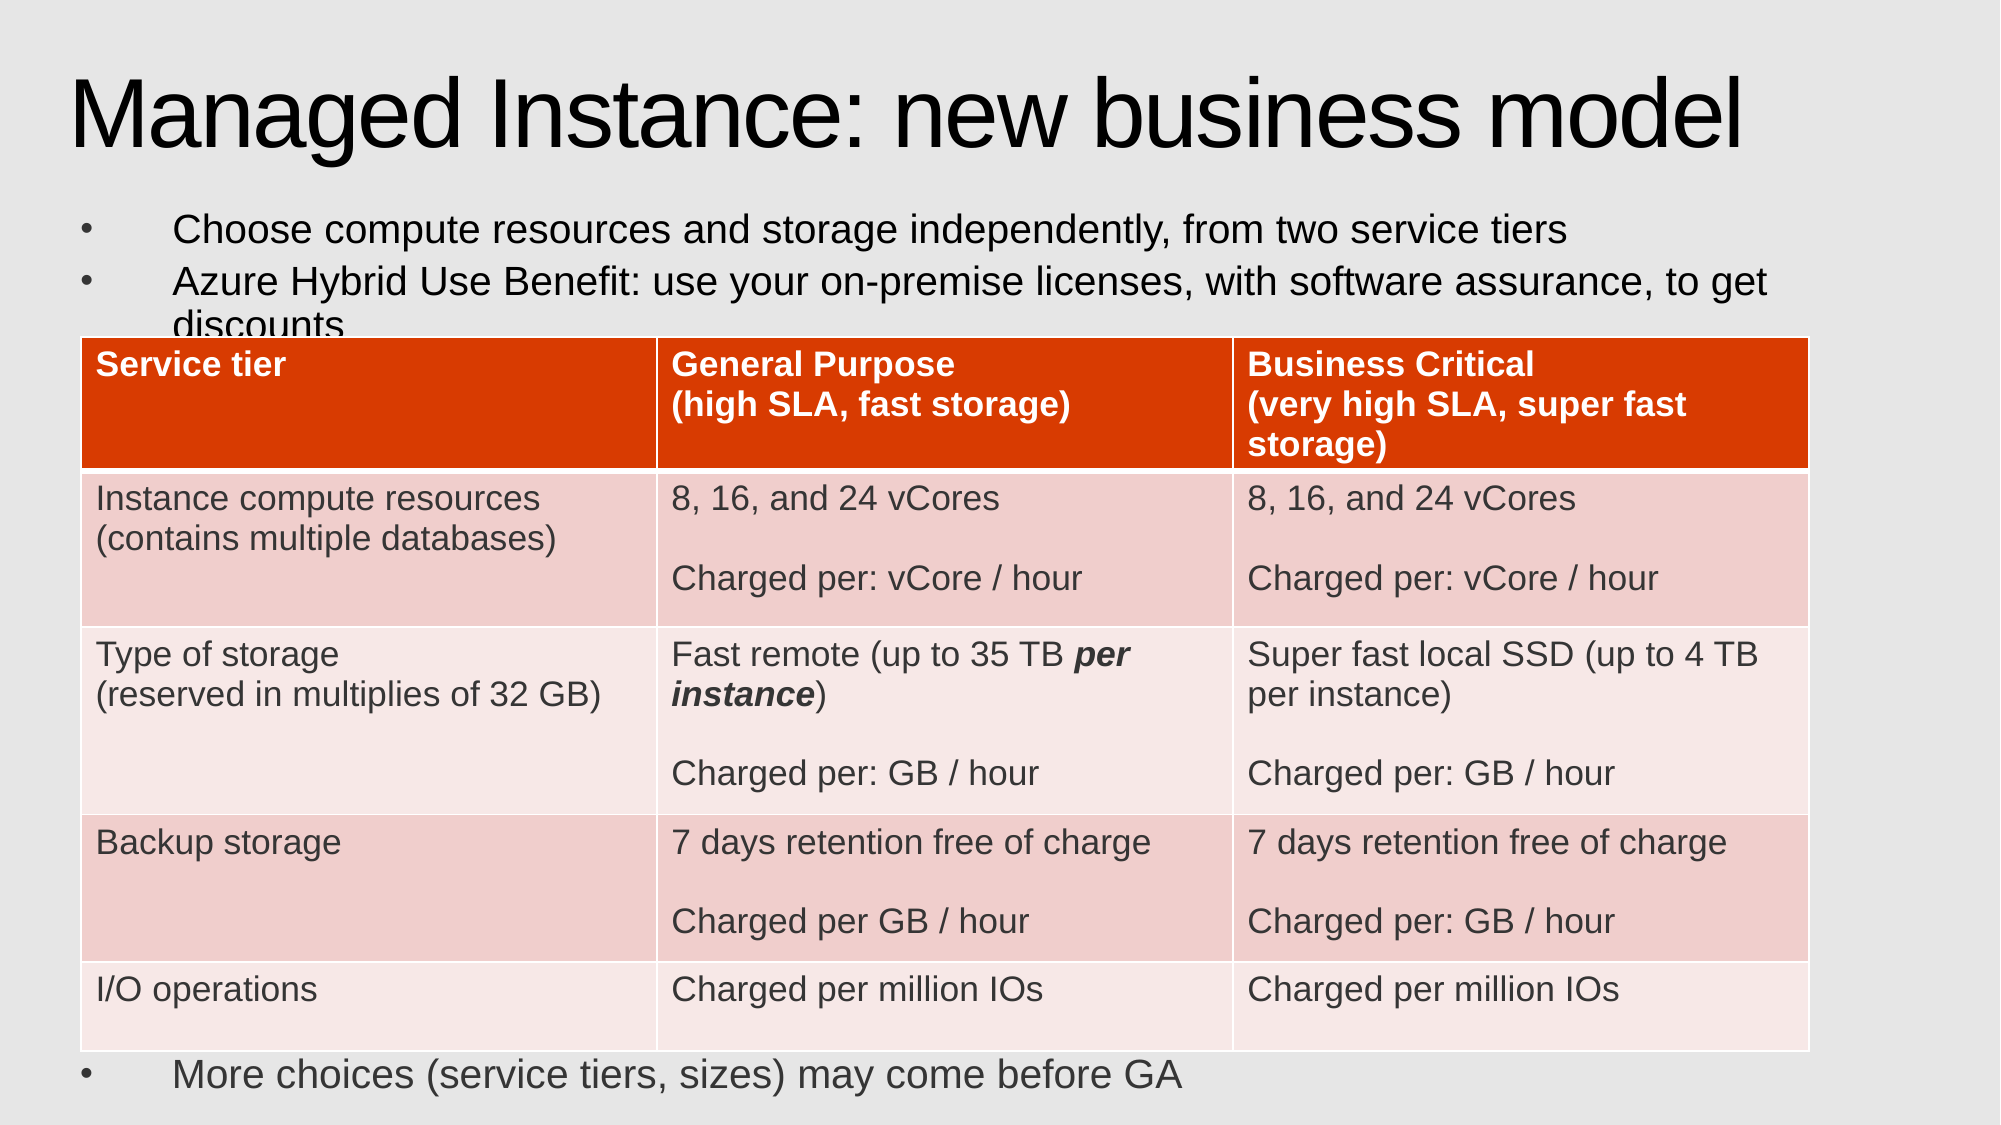

# Managed Instance: new business model
Choose compute resources and storage independently, from two service tiers
Azure Hybrid Use Benefit: use your on-premise licenses, with software assurance, to get discounts
| Service tier | General Purpose (high SLA, fast storage) | Business Critical (very high SLA, super fast storage) |
| --- | --- | --- |
| Instance compute resources (contains multiple databases) | 8, 16, and 24 vCores Charged per: vCore / hour | 8, 16, and 24 vCores Charged per: vCore / hour |
| Type of storage (reserved in multiplies of 32 GB) | Fast remote (up to 35 TB per instance) Charged per: GB / hour | Super fast local SSD (up to 4 TB per instance) Charged per: GB / hour |
| Backup storage | 7 days retention free of charge Charged per GB / hour | 7 days retention free of charge Charged per: GB / hour |
| I/O operations | Charged per million IOs | Charged per million IOs |
More choices (service tiers, sizes) may come before GA